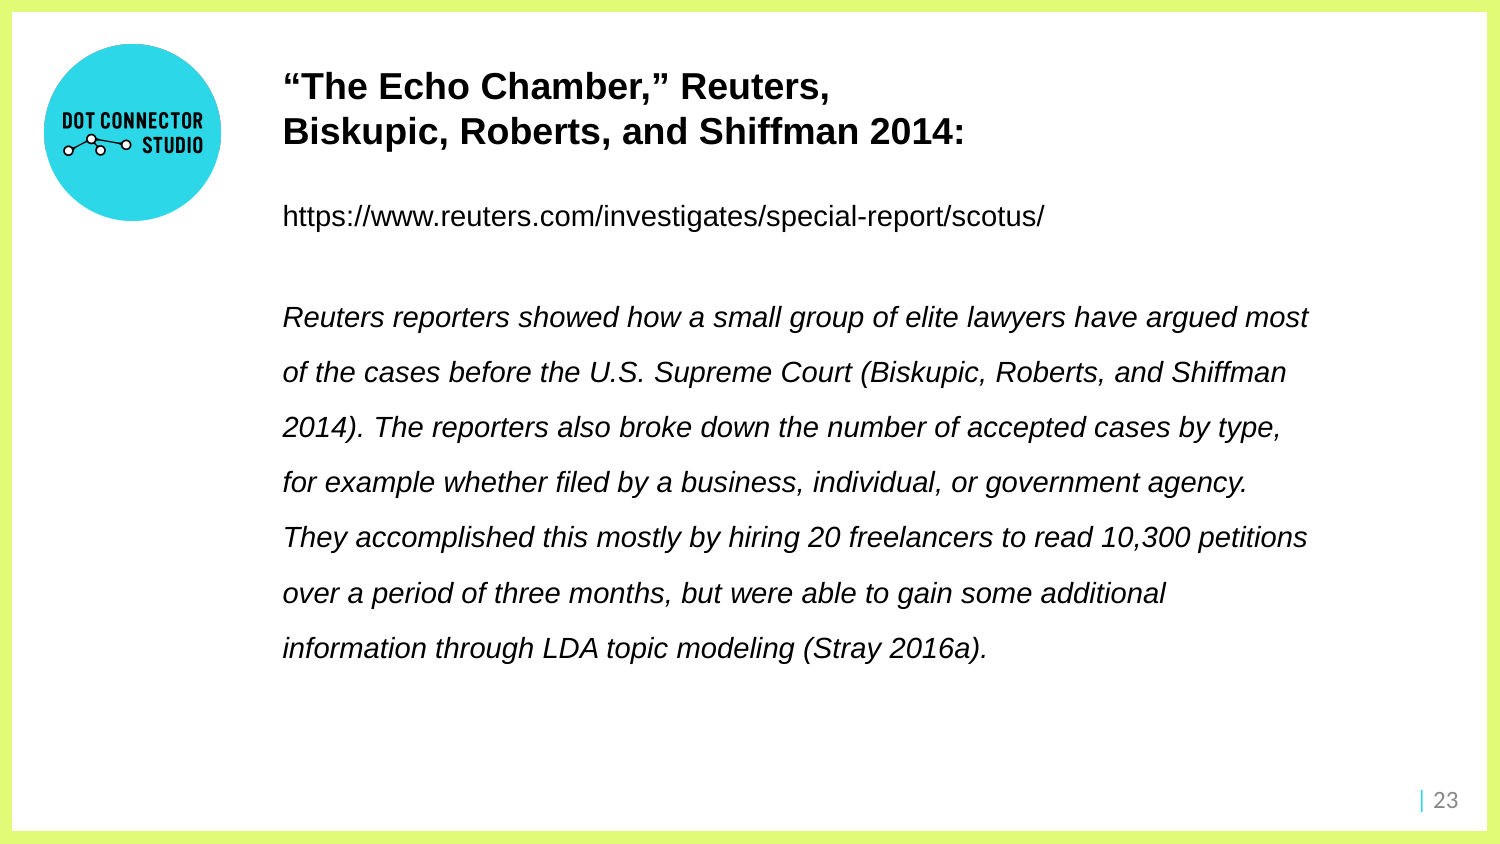

“The Echo Chamber,” Reuters,
Biskupic, Roberts, and Shiffman 2014:
https://www.reuters.com/investigates/special-report/scotus/
Reuters reporters showed how a small group of elite lawyers have argued most of the cases before the U.S. Supreme Court (Biskupic, Roberts, and Shiffman 2014). The reporters also broke down the number of accepted cases by type, for example whether filed by a business, individual, or government agency. They accomplished this mostly by hiring 20 freelancers to read 10,300 petitions over a period of three months, but were able to gain some additional information through LDA topic modeling (Stray 2016a).

 | 23